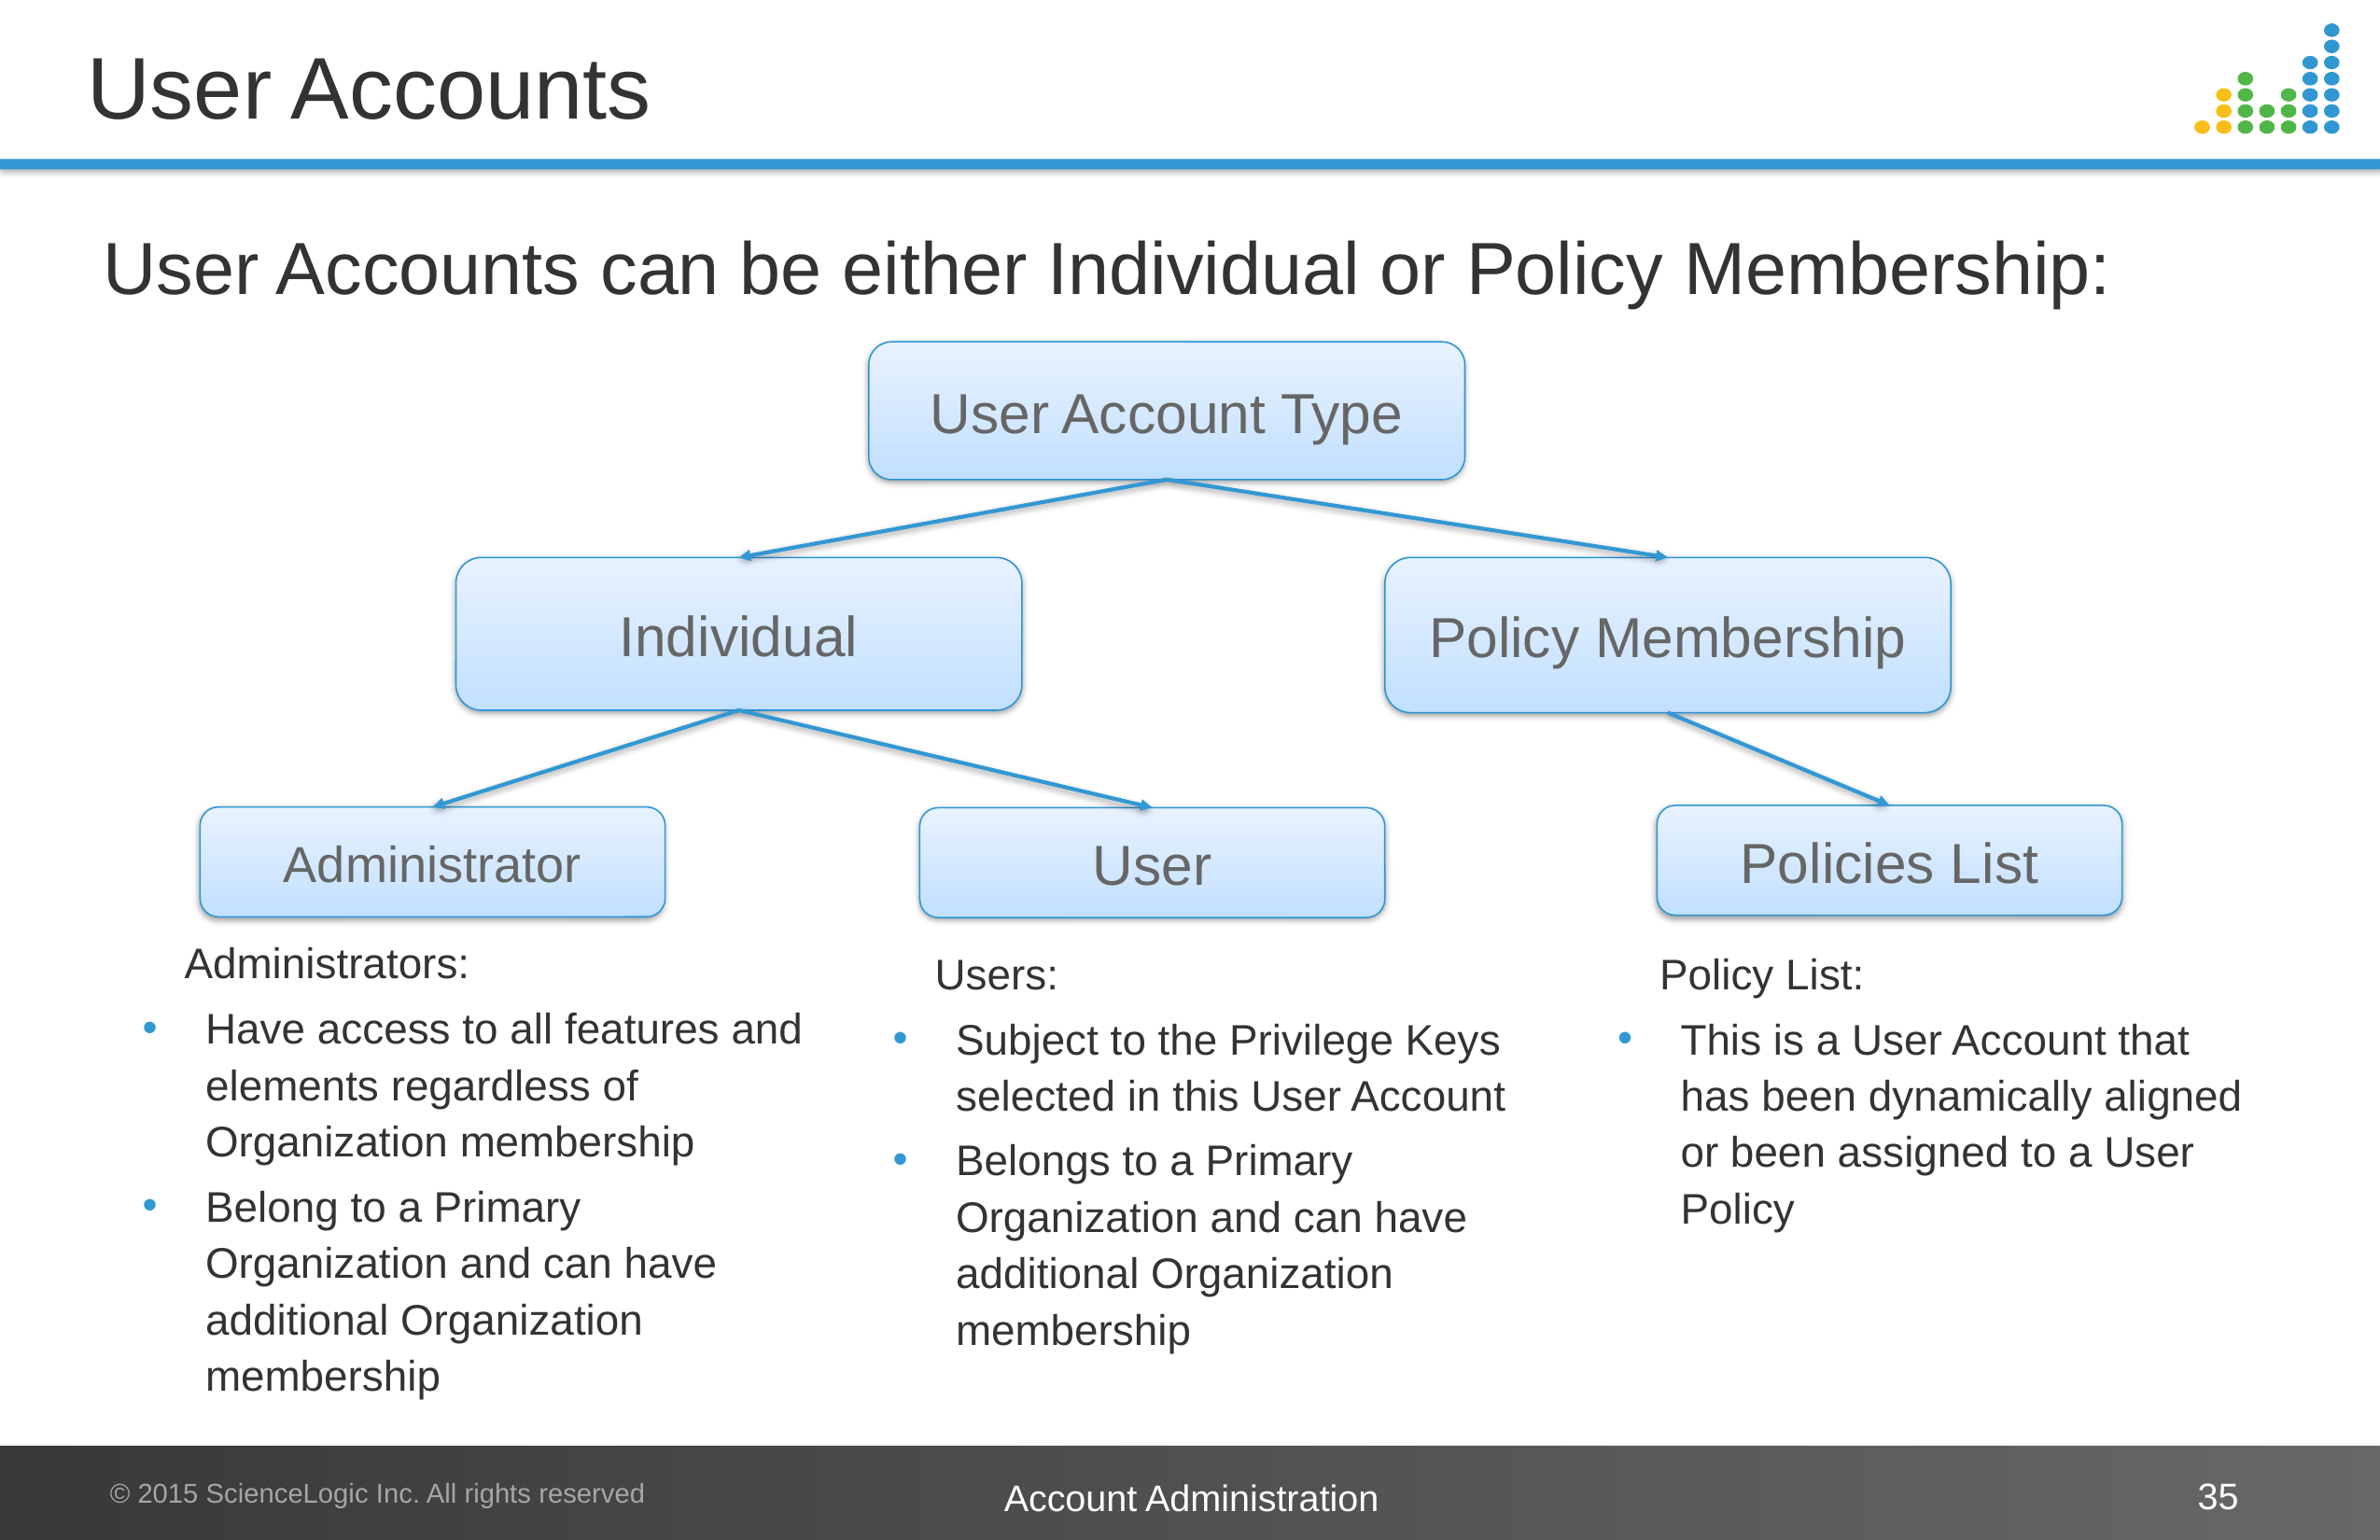

# User Accounts
User Accounts can be either Individual or Policy Membership:
User Account Type
Individual
Policy Membership
Policies List
Administrator
User
Administrators:
Have access to all features and elements regardless of Organization membership
Belong to a Primary Organization and can have additional Organization membership
Users:
Subject to the Privilege Keys selected in this User Account
Belongs to a Primary Organization and can have additional Organization membership
Policy List:
This is a User Account that has been dynamically aligned or been assigned to a User Policy

Account Administration
35